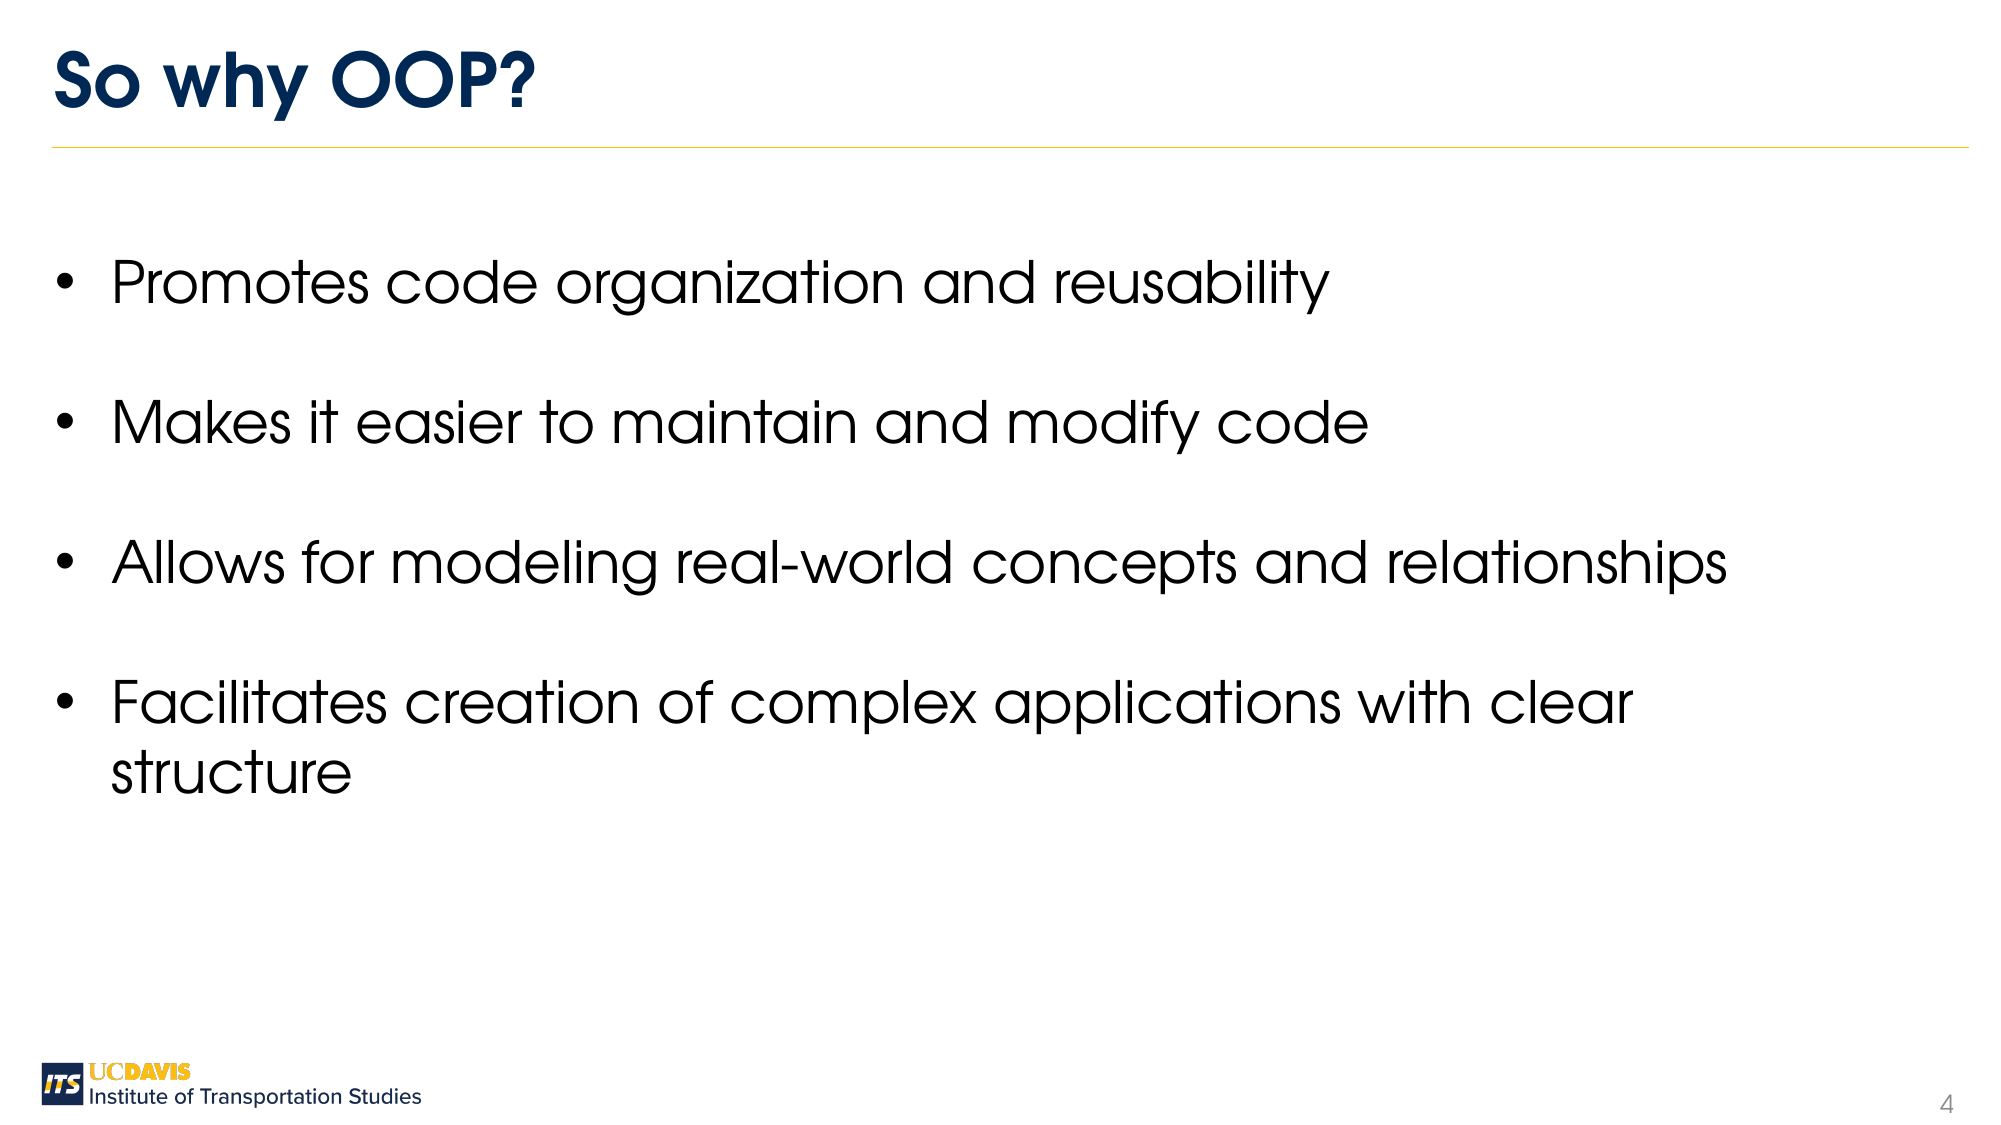

So why OOP?
Promotes code organization and reusability

Makes it easier to maintain and modify code

Allows for modeling real-world concepts and relationships

Facilitates creation of complex applications with clear structure
4